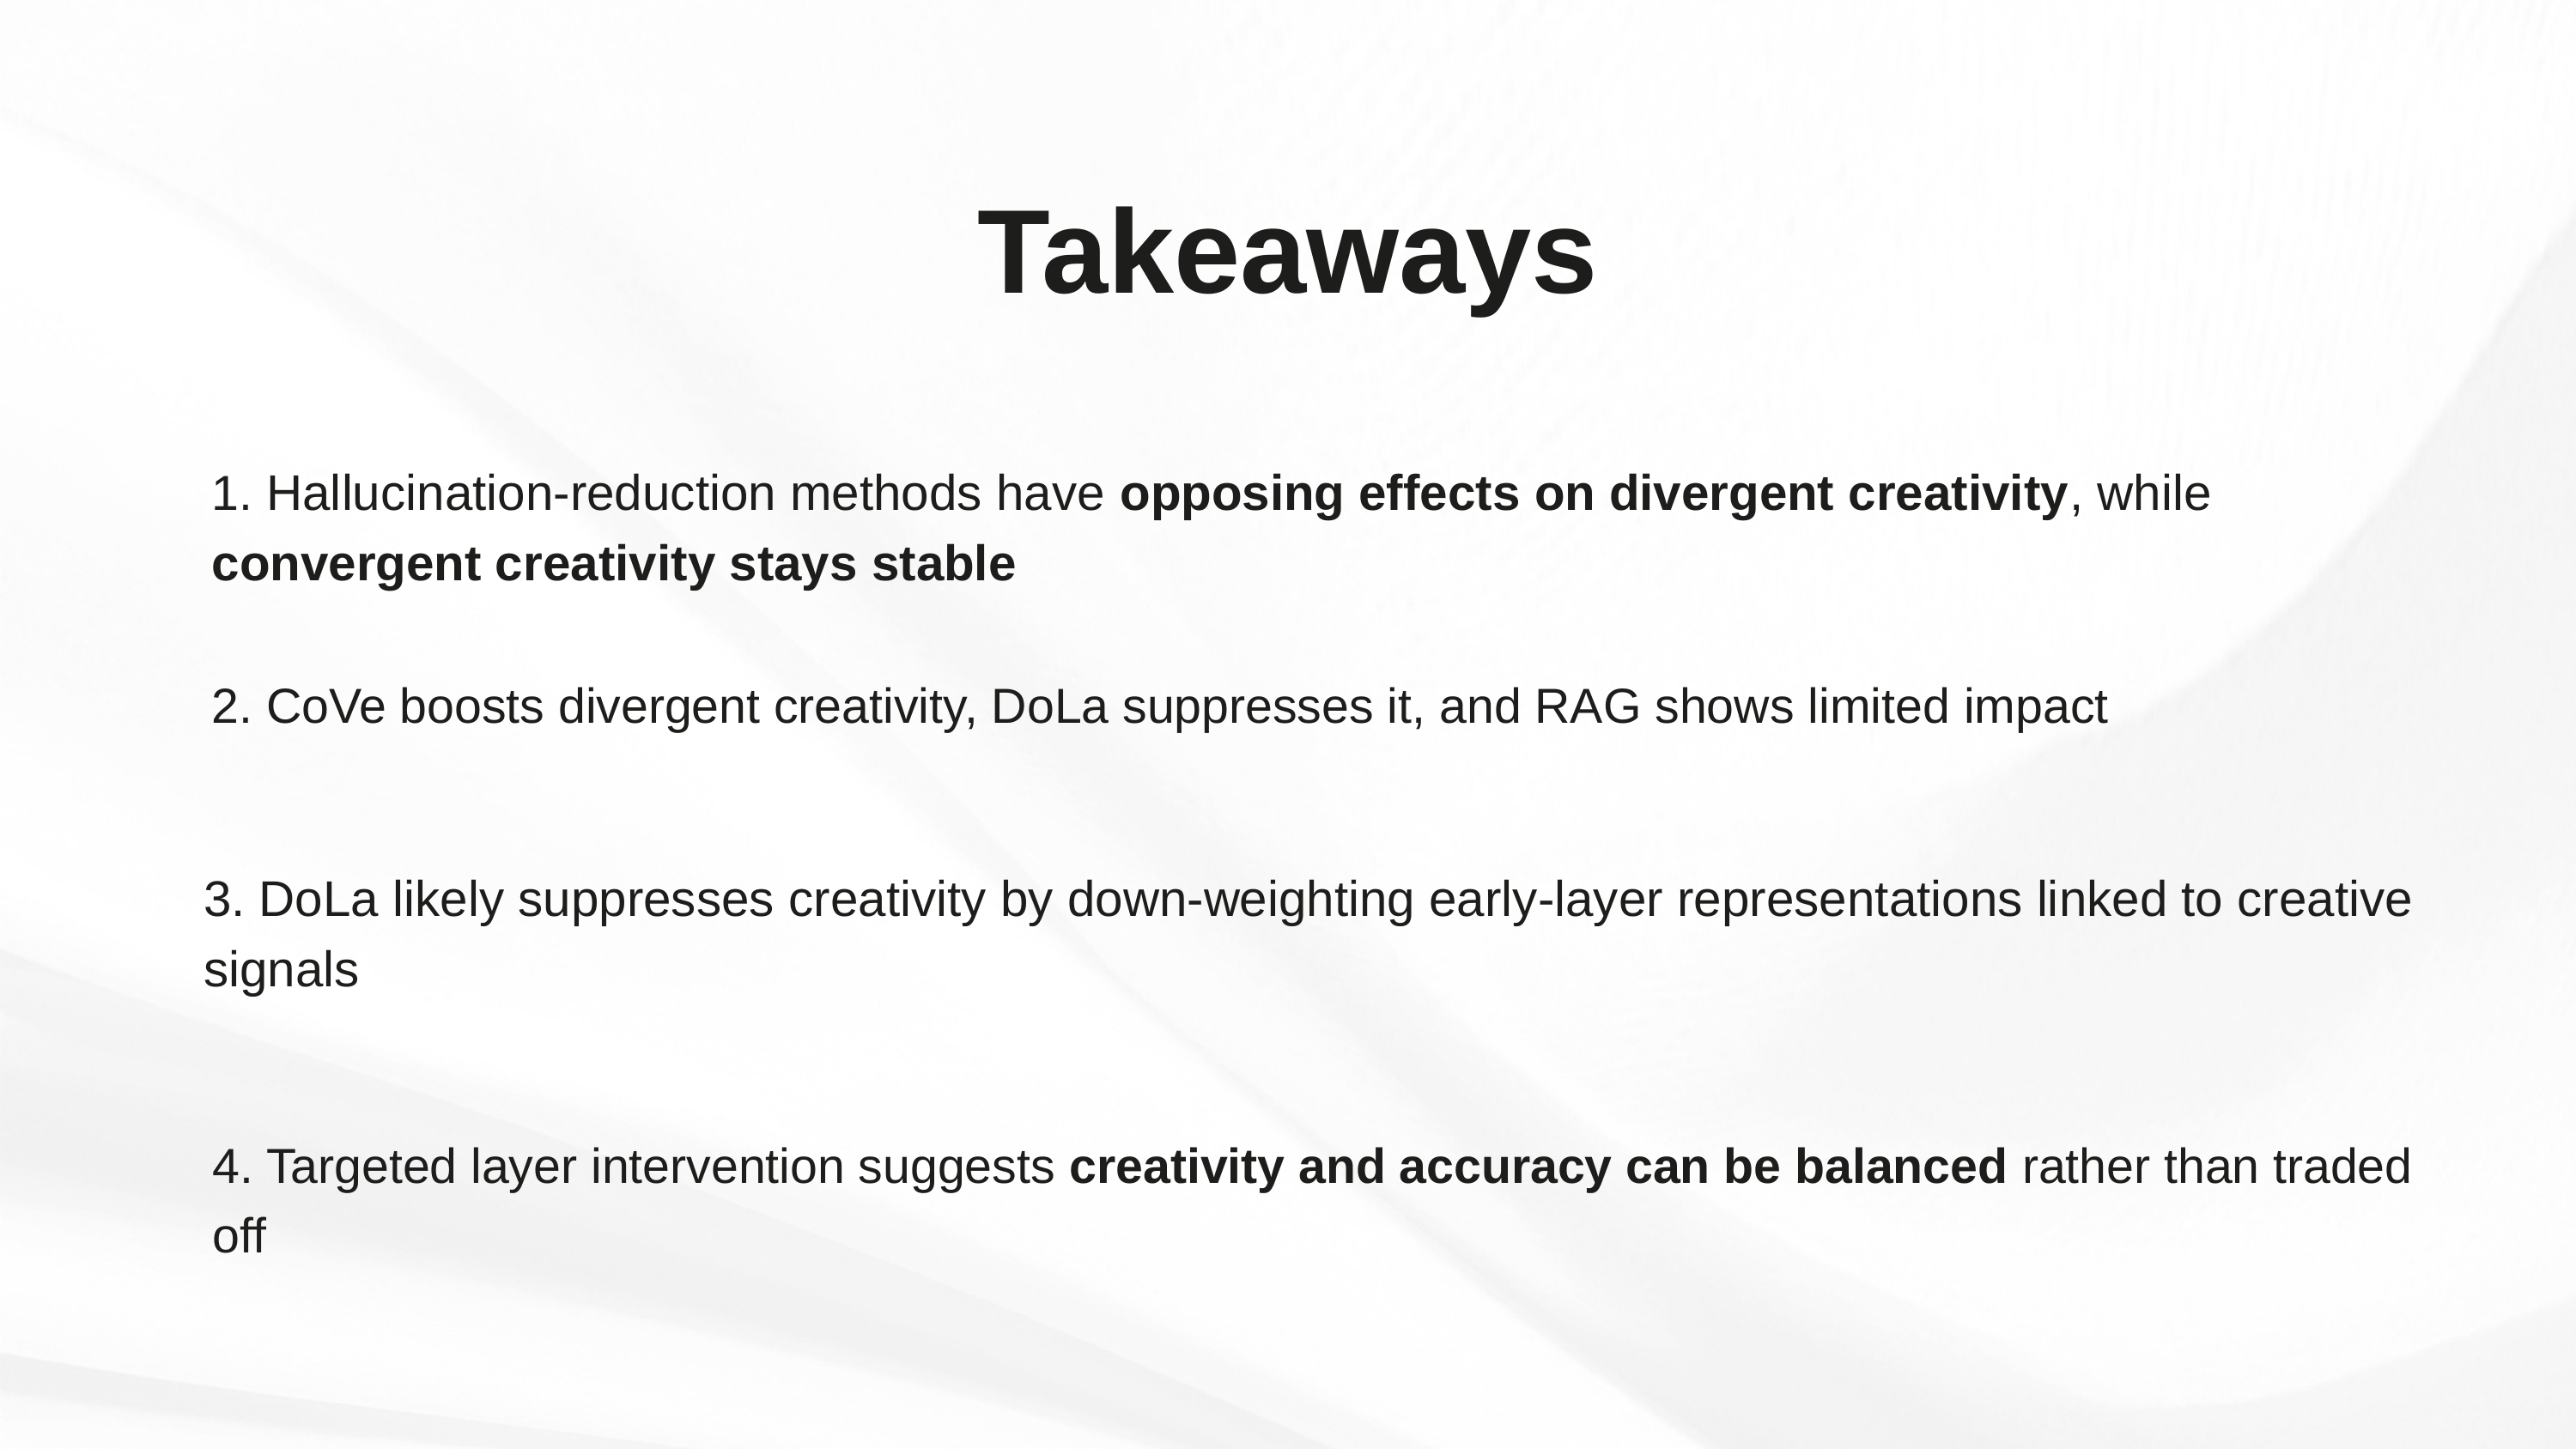

Takeaways

1. Hallucination-reduction methods have opposing effects on divergent creativity, while convergent creativity stays stable

2. CoVe boosts divergent creativity, DoLa suppresses it, and RAG shows limited impact

3. DoLa likely suppresses creativity by down-weighting early-layer representations linked to creative signals

4. Targeted layer intervention suggests creativity and accuracy can be balanced rather than traded off